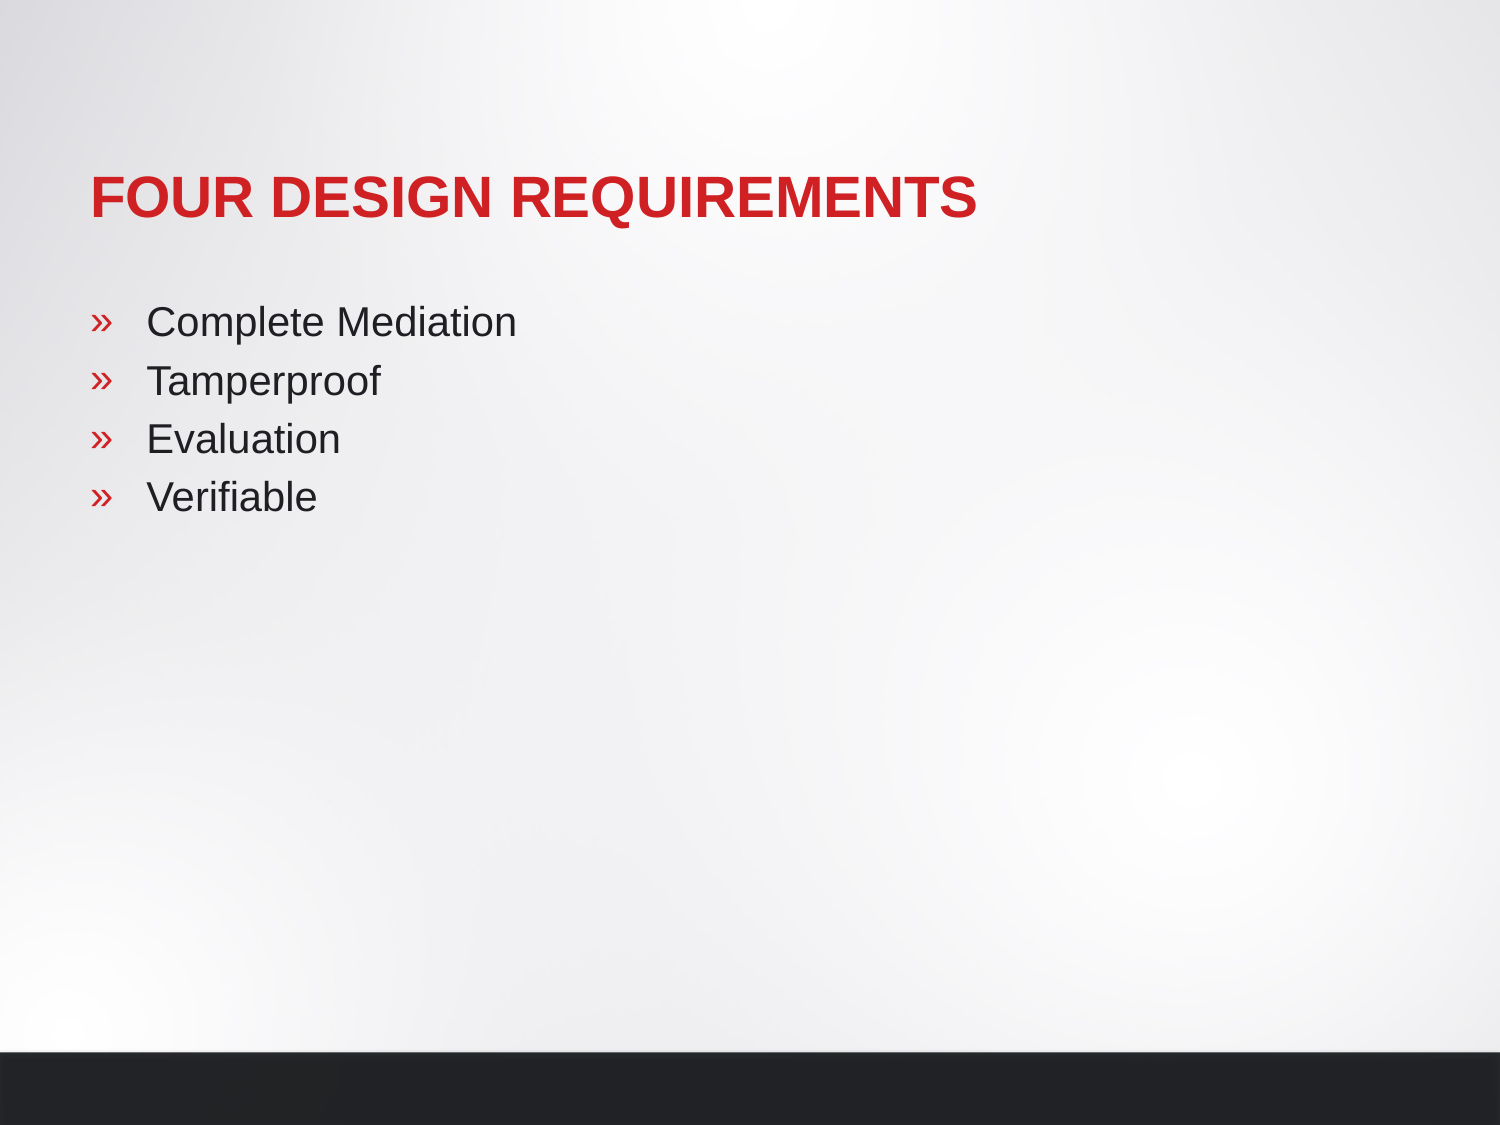

# Four design requirements
Complete Mediation
Tamperproof
Evaluation
Verifiable